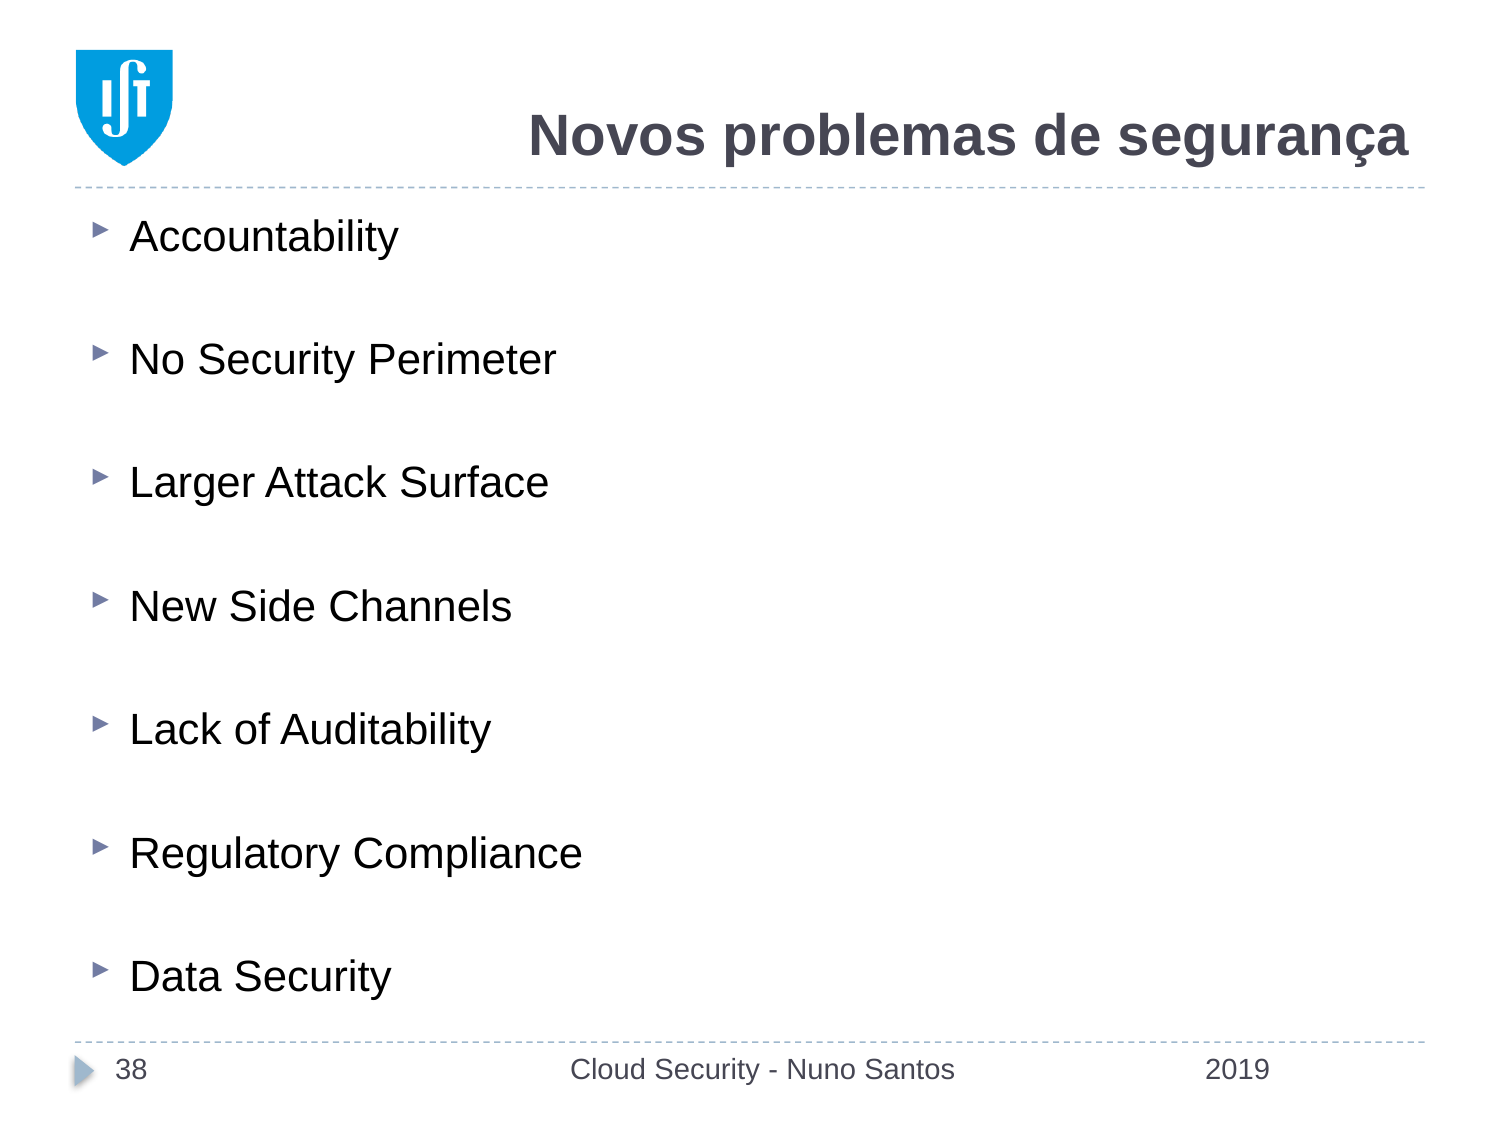

# Novos problemas de segurança
Accountability

No Security Perimeter

Larger Attack Surface

New Side Channels

Lack of Auditability

Regulatory Compliance

Data Security
38
Cloud Security - Nuno Santos
2019